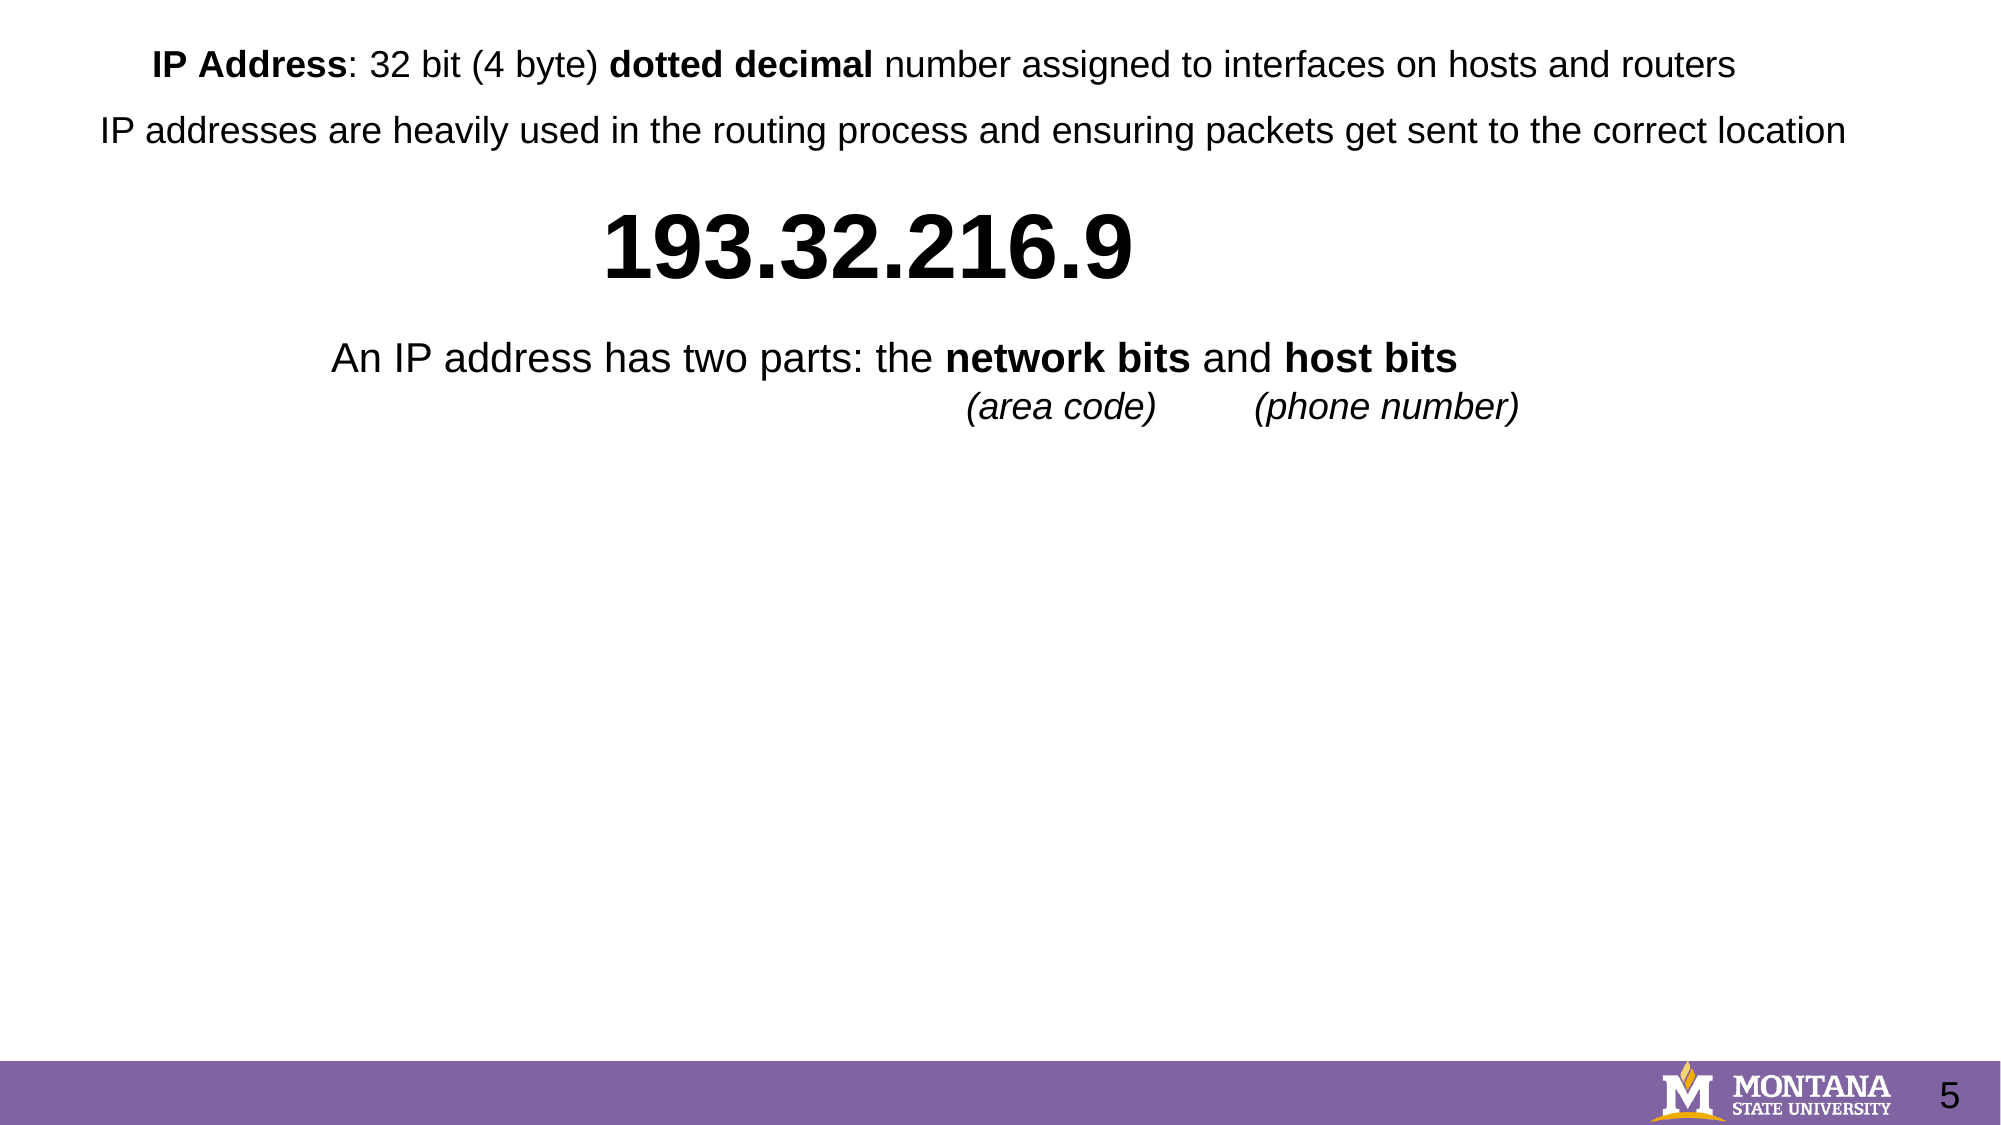

IP Address: 32 bit (4 byte) dotted decimal number assigned to interfaces on hosts and routers
IP addresses are heavily used in the routing process and ensuring packets get sent to the correct location
193.32.216.9
An IP address has two parts: the network bits and host bits
(area code)
(phone number)
5